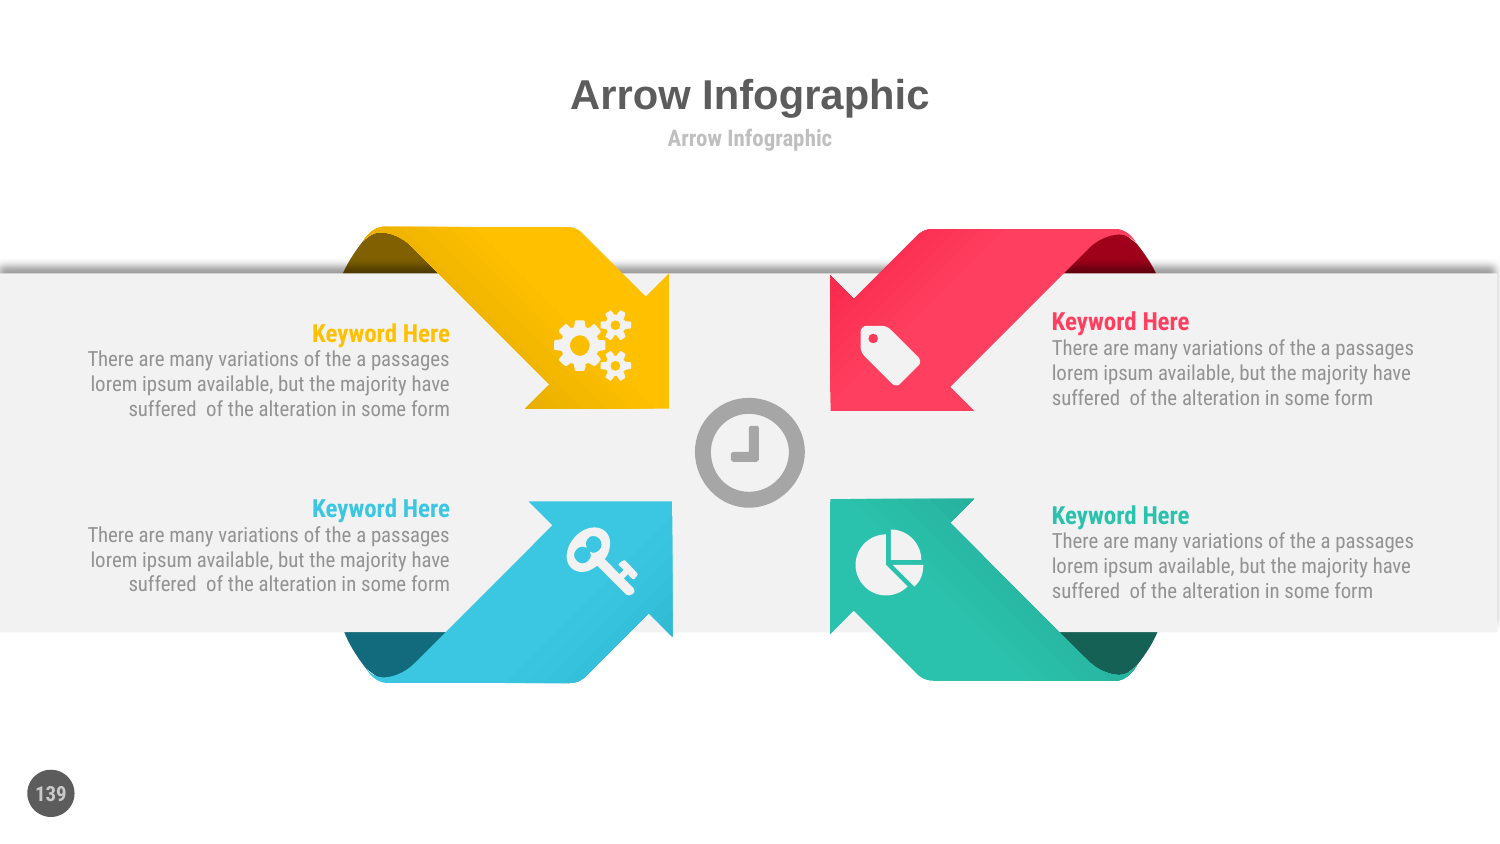

# Arrow Infographic
Arrow Infographic

Keyword Here
There are many variations of the a passages lorem ipsum available, but the majority have suffered  of the alteration in some form

Keyword Here
There are many variations of the a passages lorem ipsum available, but the majority have suffered  of the alteration in some form

Keyword Here
There are many variations of the a passages lorem ipsum available, but the majority have suffered  of the alteration in some form
Keyword Here
There are many variations of the a passages lorem ipsum available, but the majority have suffered  of the alteration in some form

139